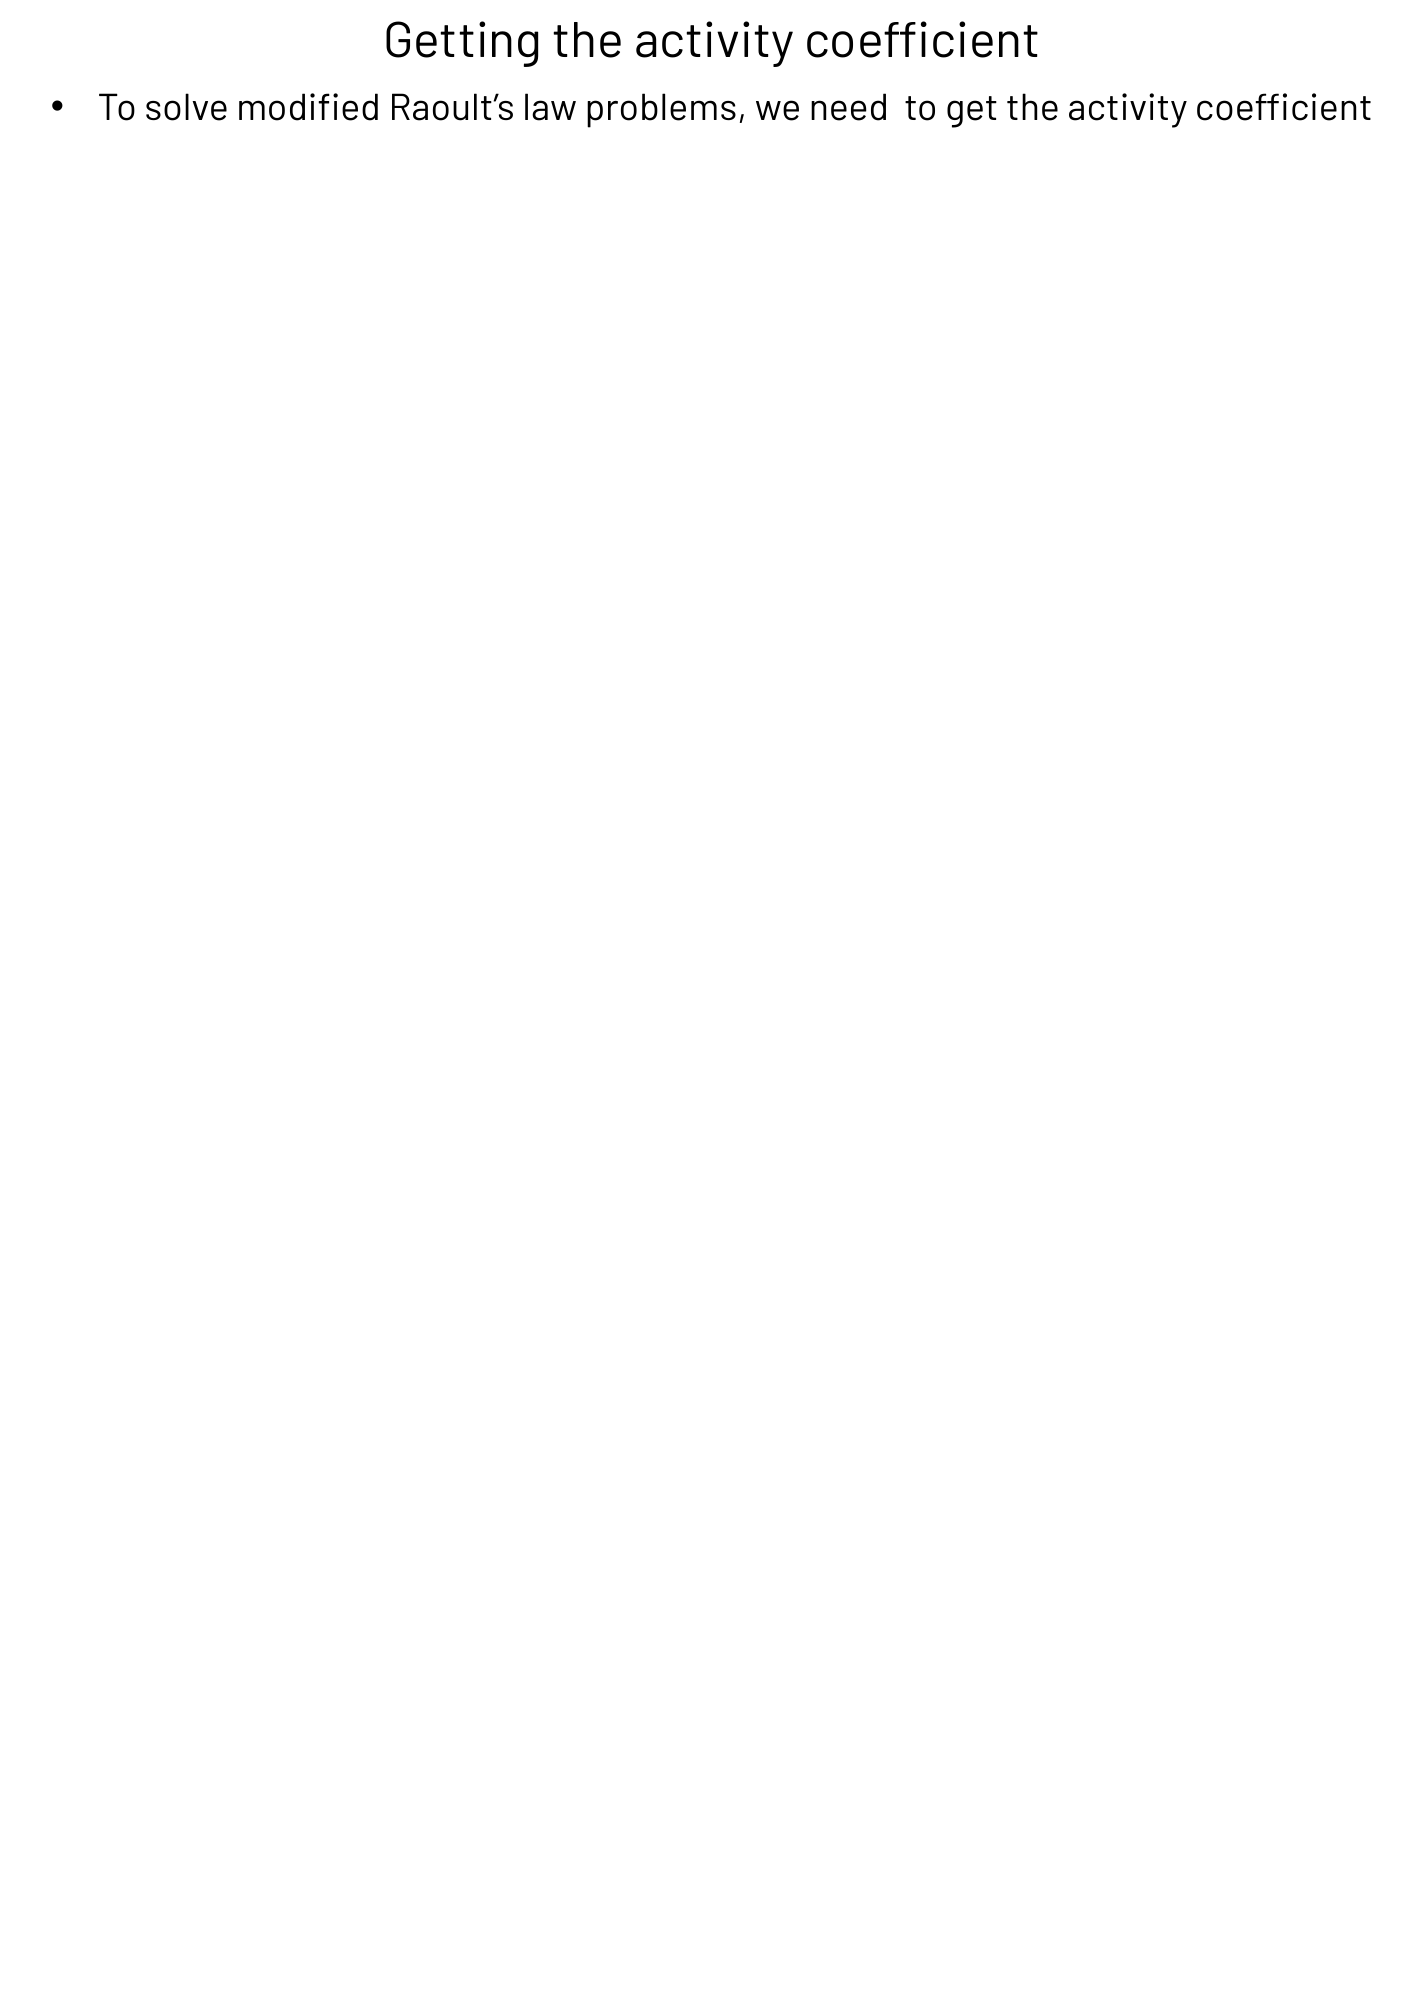

Getting the activity coefficient
To solve modified Raoult’s law problems, we need  to get the activity coefficient